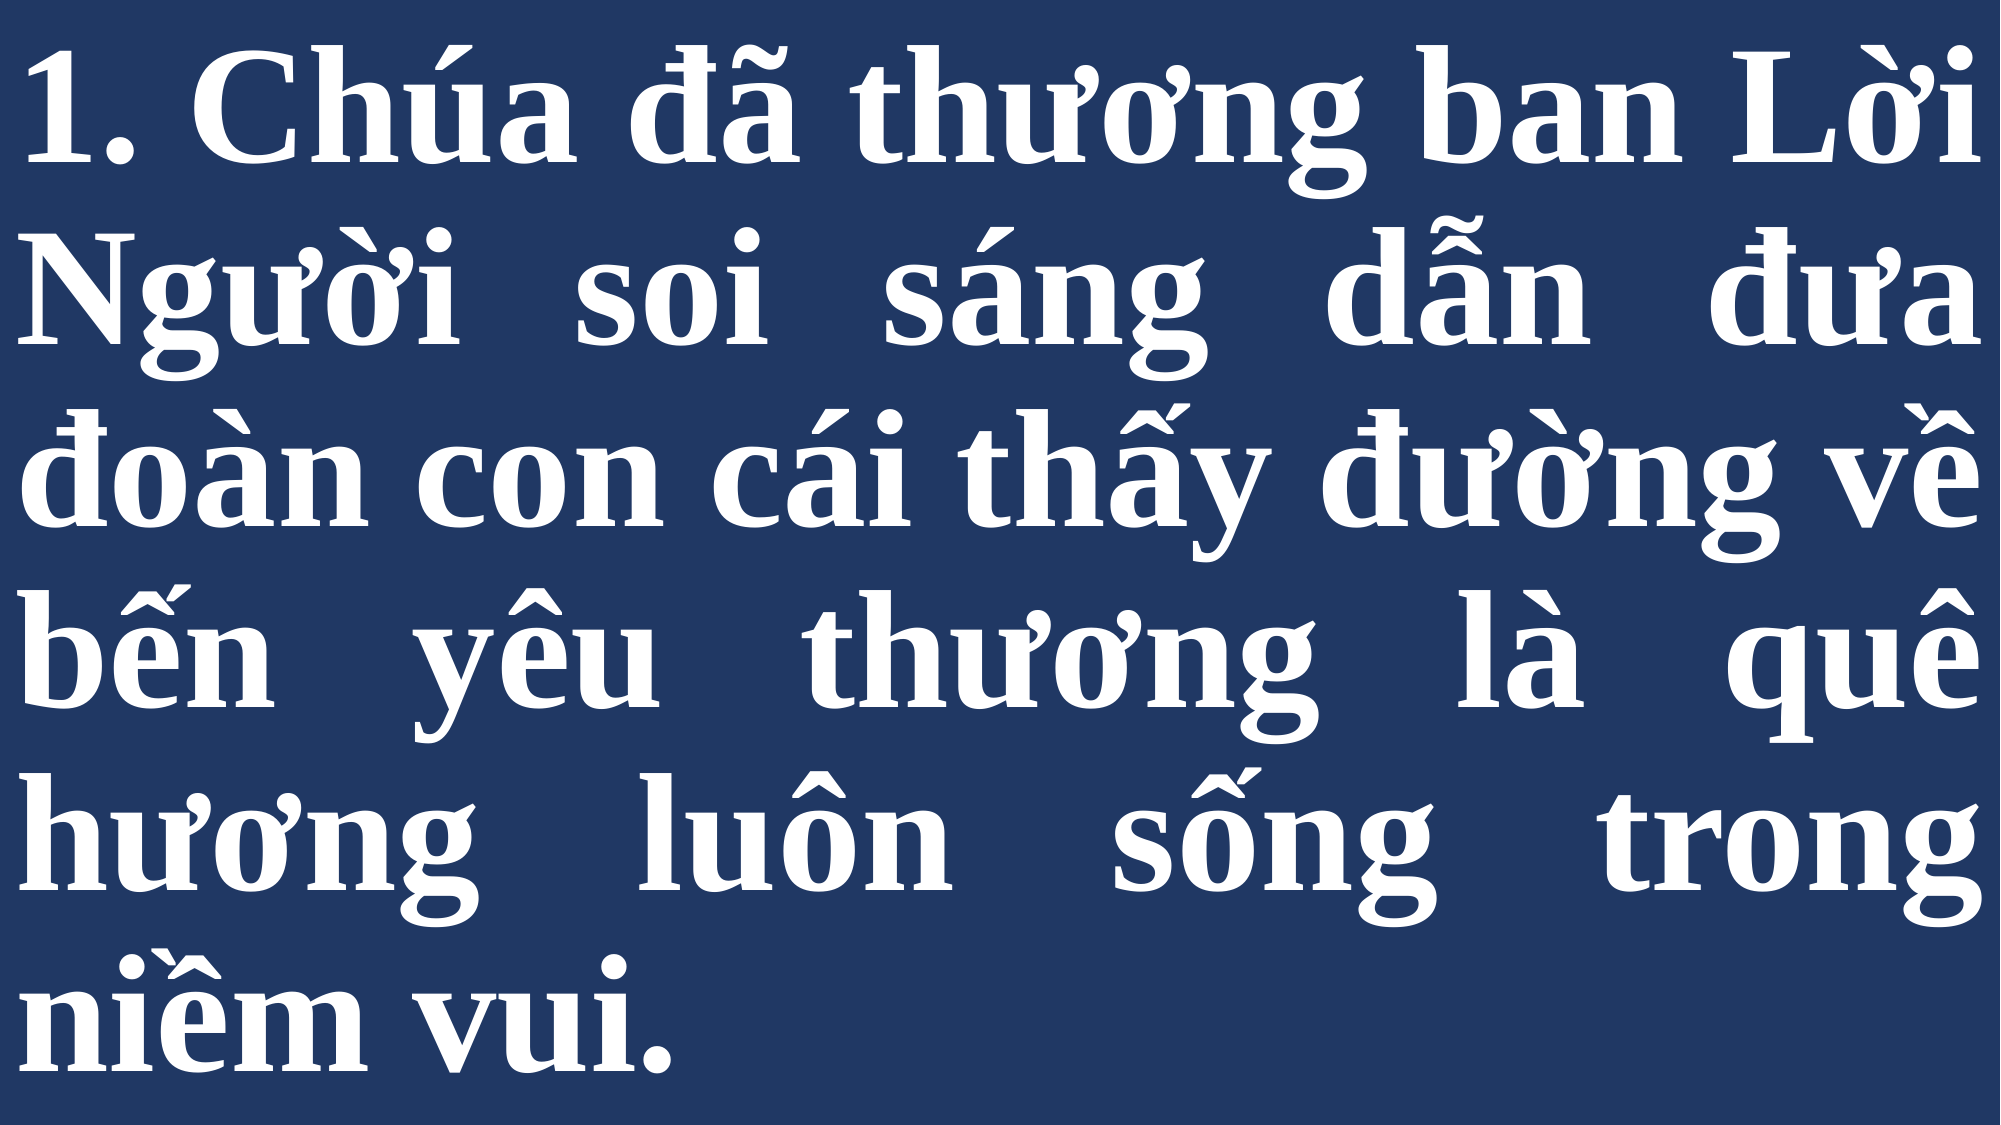

# 1. Chúa đã thương ban Lời Người soi sáng dẫn đưa đoàn con cái thấy đường về bến yêu thương là quê hương luôn sống trong niềm vui.